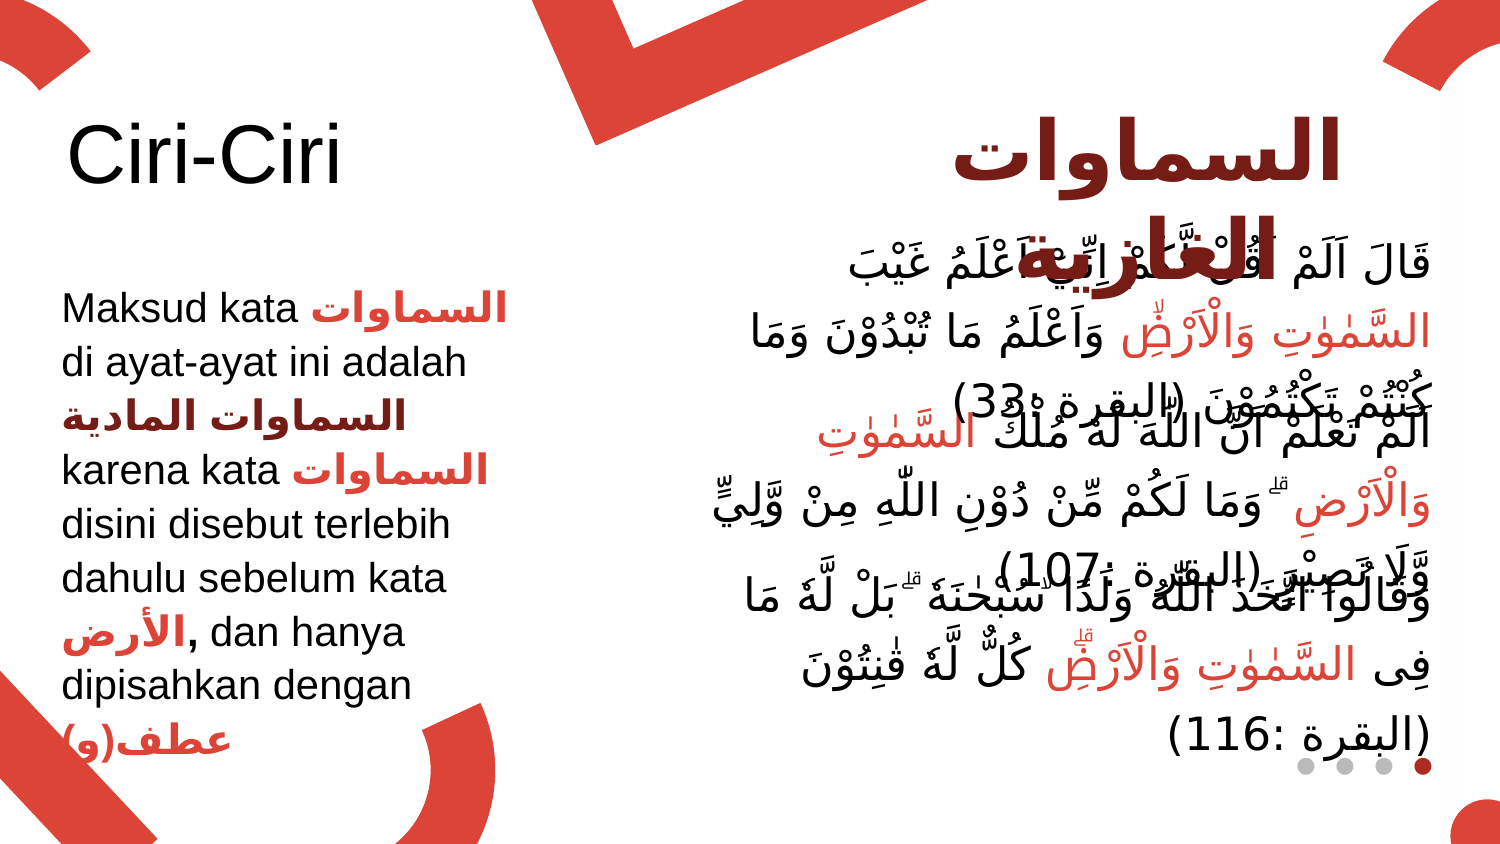

السماوات الغازية
Ciri-Ciri
01

قَالَ اَلَمْ اَقُلْ لَّكُمْ اِنِّيْٓ اَعْلَمُ غَيْبَ السَّمٰوٰتِ وَالْاَرْضِۙ وَاَعْلَمُ مَا تُبْدُوْنَ وَمَا كُنْتُمْ تَكْتُمُوْنَ (البقرة :33)
اَلَمْ تَعْلَمْ اَنَّ اللّٰهَ لَهٗ مُلْكُ السَّمٰوٰتِ وَالْاَرْضِ ۗ وَمَا لَكُمْ مِّنْ دُوْنِ اللّٰهِ مِنْ وَّلِيٍّ وَّلَا نَصِيْرٍ (البقرة :107)
وَقَالُوا اتَّخَذَ اللّٰهُ وَلَدًا ۙسُبْحٰنَهٗ ۗ بَلْ لَّهٗ مَا فِى السَّمٰوٰتِ وَالْاَرْضِۗ كُلٌّ لَّهٗ قٰنِتُوْنَ (البقرة :116)
وَلِلّٰهِ مَا فِى السَّمٰوٰتِ وَمَا فِى الْاَرْضِ ۗوَاِلَى اللّٰهِ تُرْجَعُ الْاُمُوْرُ ࣖ (آل عمران :109)
وَلِلّٰهِ مَا فِى السَّمٰوٰتِ وَمَا فِى الْاَرْضِۗ يَغْفِرُ لِمَنْ يَّشَاءُ وَيُعَذِّبُ مَنْ يَّشَاۤءُ ۗ وَاللّٰهُ غَفُوْرٌ رَّحِيْمٌ ࣖ  (آل عمران :129)
وَلِلّٰهِ مَا فِى السَّمٰوٰتِ وَمَا فِى الْاَرْضِۗ وَكَانَ اللّٰهُ بِكُلِّ شَيْءٍ مُّحِيْطًا ࣖ  (النّساء :126)

Maksud kata السماوات di ayat-ayat ini adalah السماوات المادية karena kata السماوات disini disebut terlebih dahulu sebelum kata الأرض, dan hanya dipisahkan dengan  عطف(و)
الغازية
السماوات
Langit Al-Ghaziyyah

• • • •